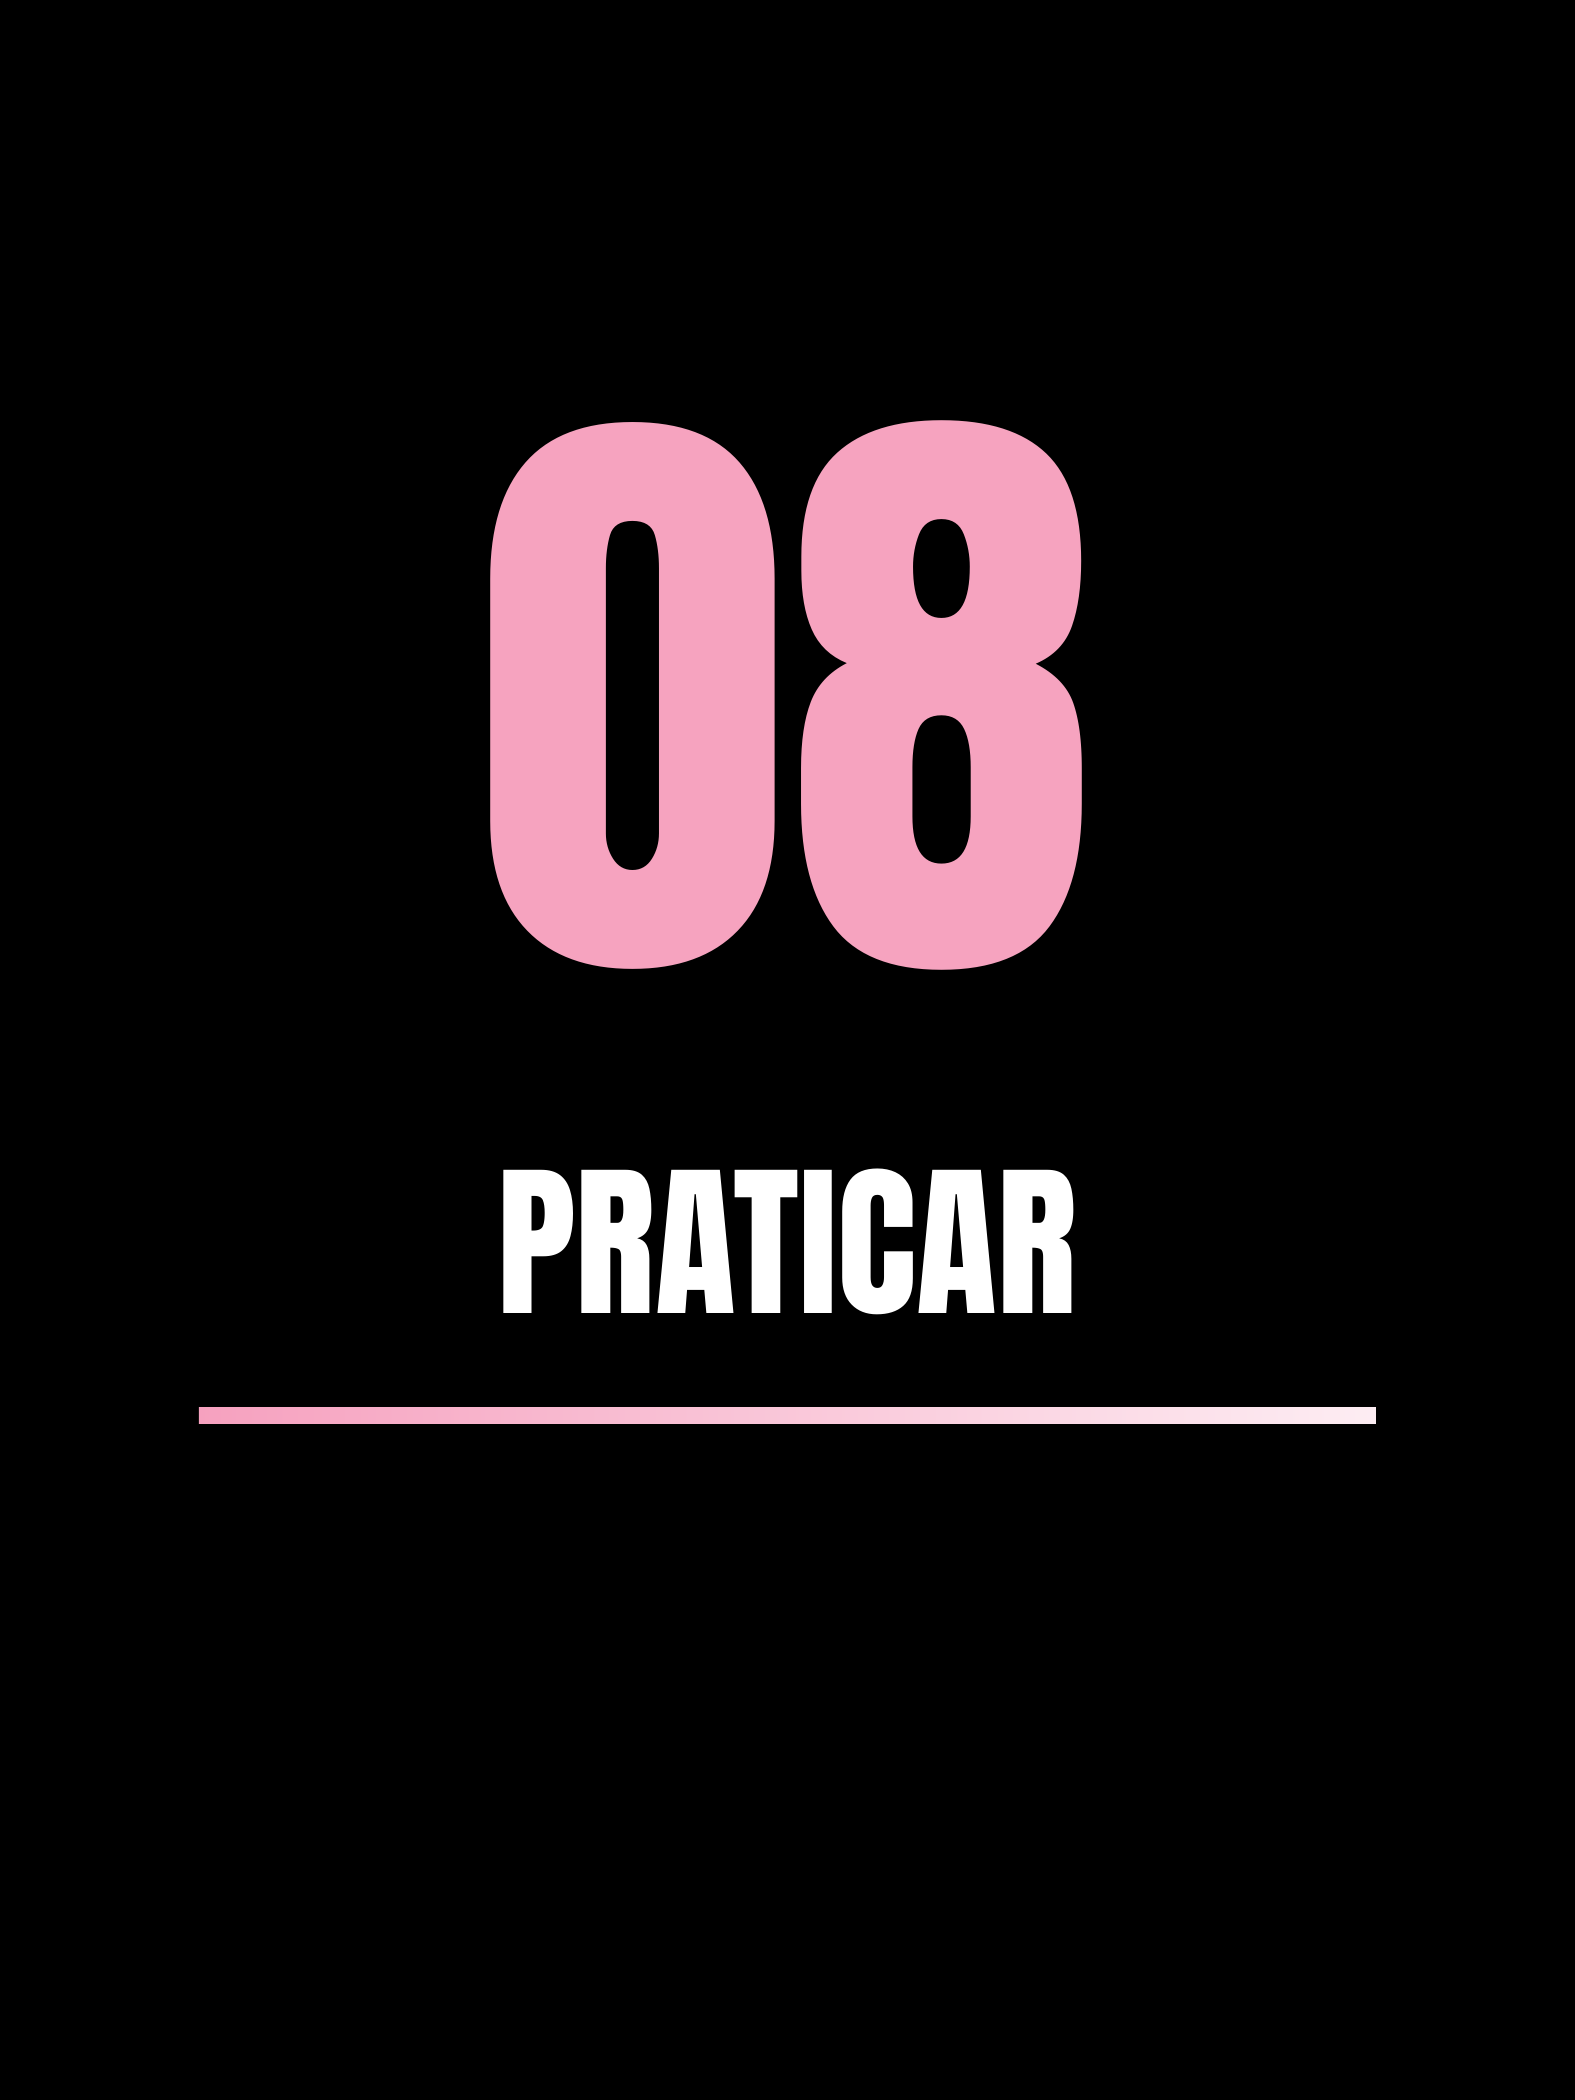

08
PRATICAR

HTML 5 MASTERS JEDI - MARCOS PELAEZ
21